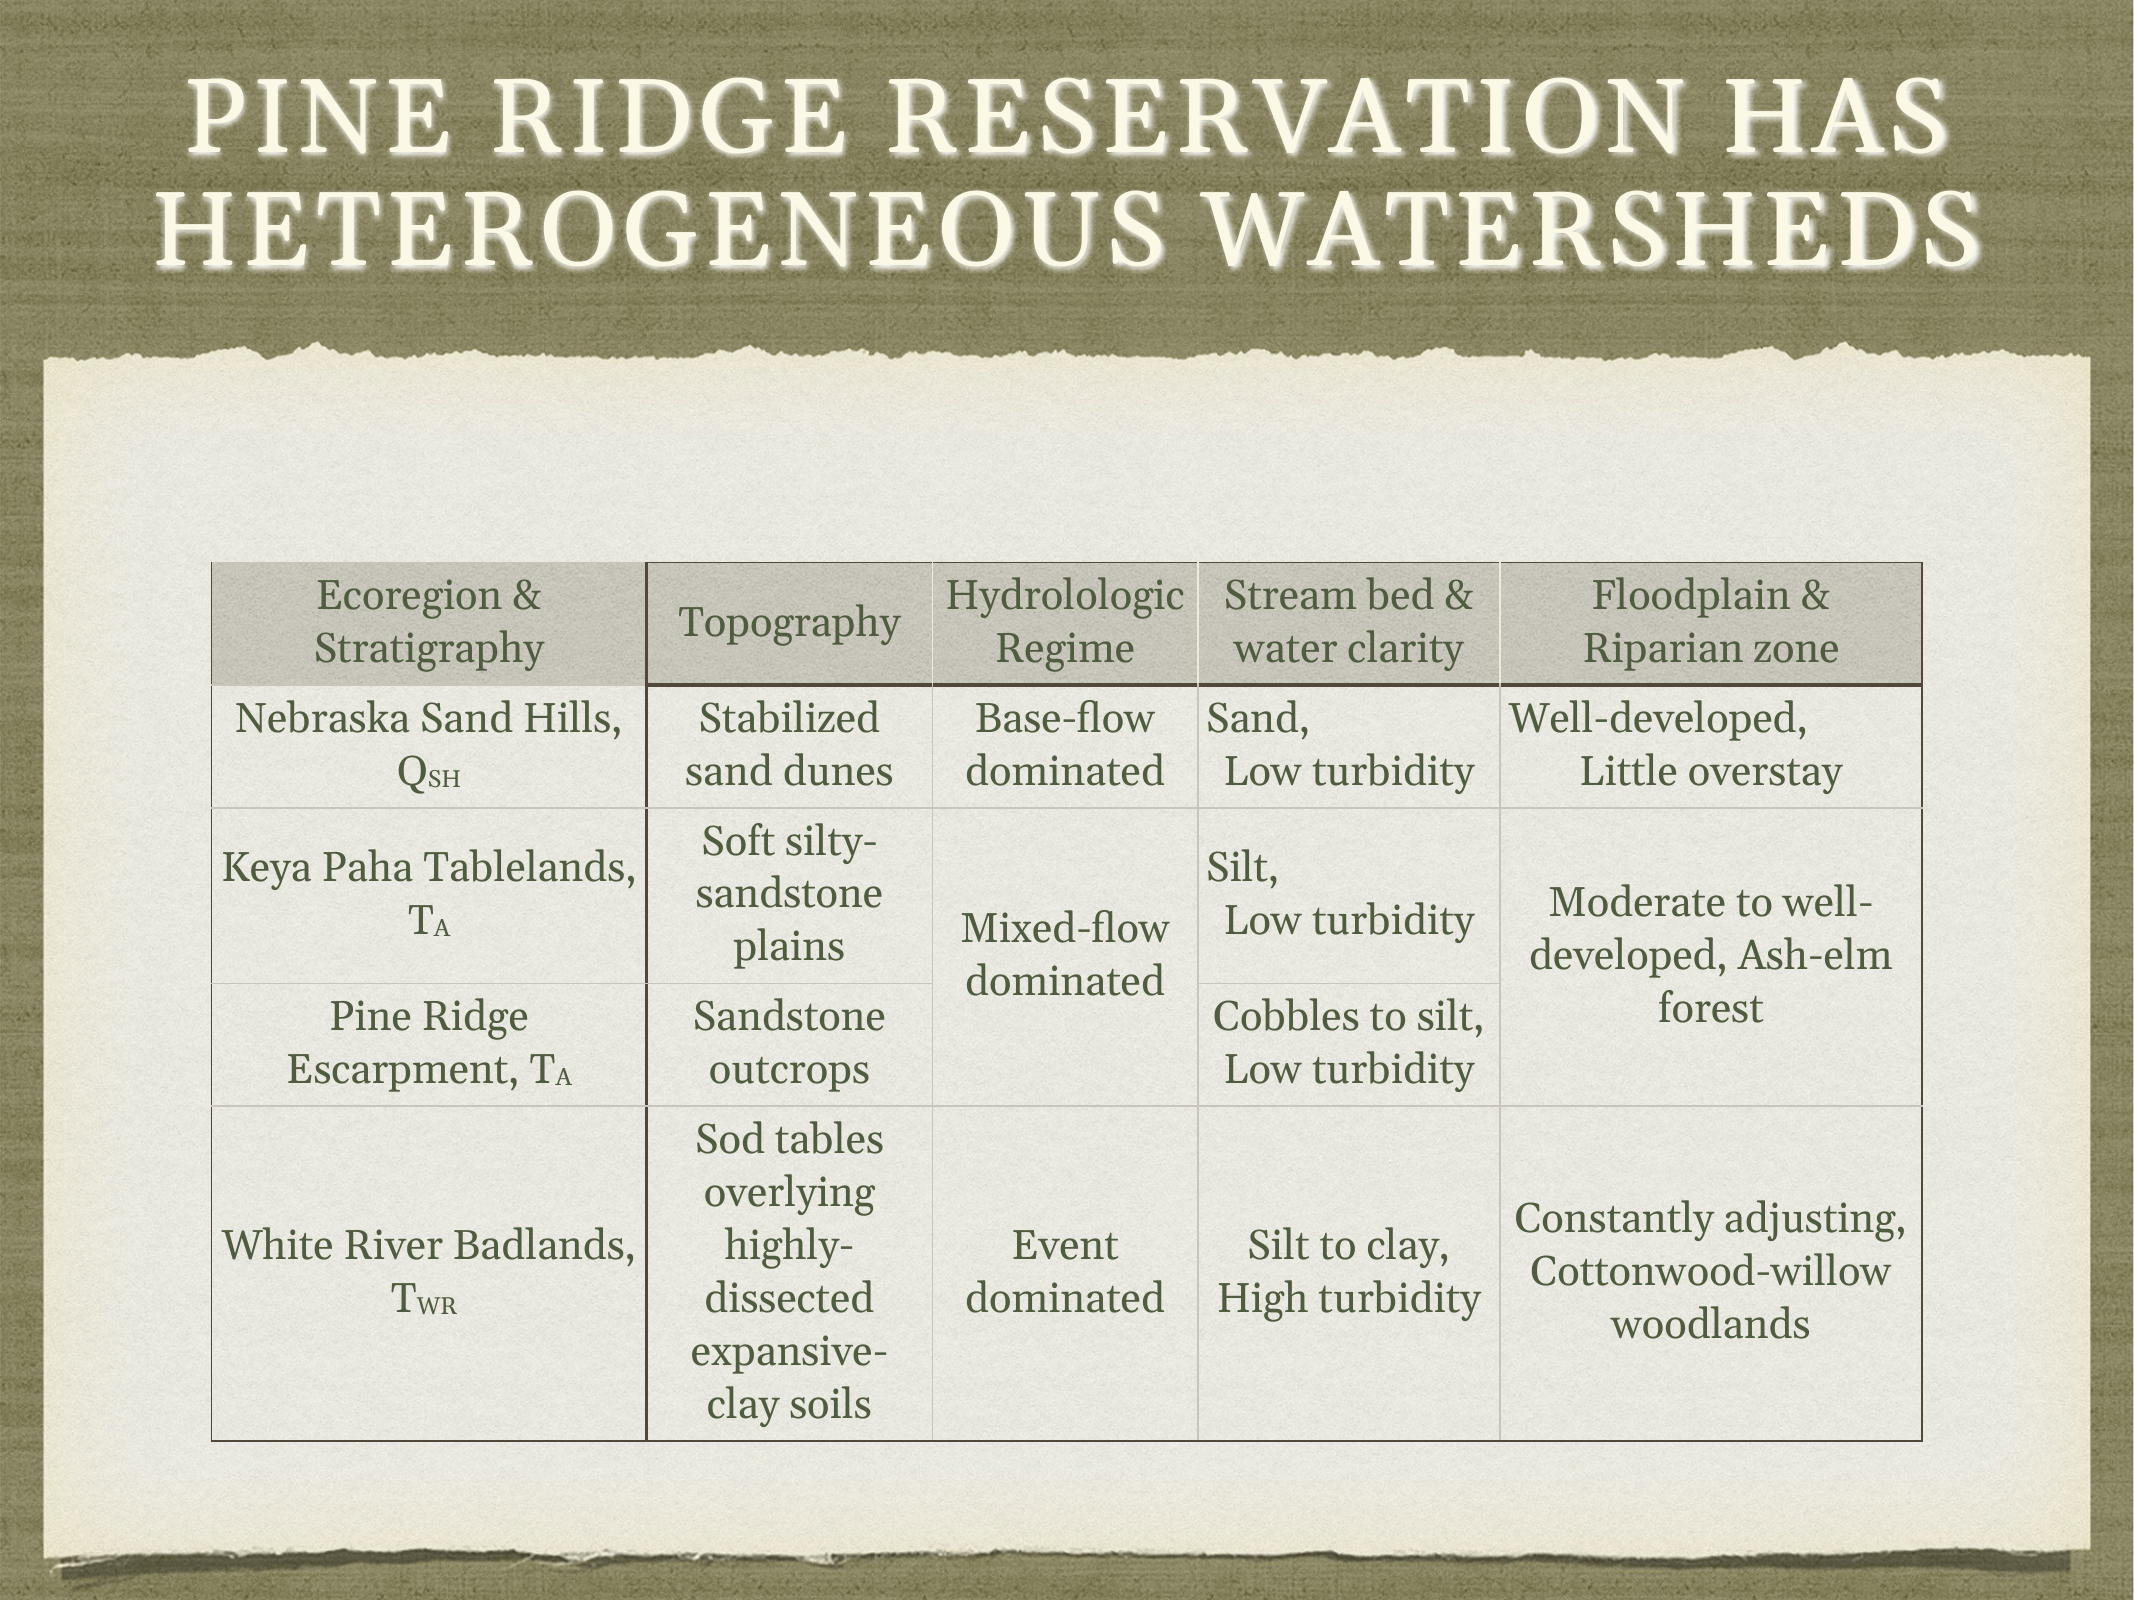

# Pine Ridge Reservation has
Heterogeneous Watersheds
| Ecoregion & Stratigraphy | Topography | Hydrolologic Regime | Stream bed & water clarity | Floodplain & Riparian zone |
| --- | --- | --- | --- | --- |
| Nebraska Sand Hills, QSH | Stabilized sand dunes | Base-flow dominated | Sand, Low turbidity | Well-developed, Little overstay |
| Keya Paha Tablelands, TA | Soft silty-sandstone plains | Mixed-flow dominated | Silt, Low turbidity | Moderate to well-developed, Ash-elm forest |
| Pine Ridge Escarpment, TA | Sandstone outcrops |  | Cobbles to silt, Low turbidity |  |
| White River Badlands, TWR | Sod tables overlying highly- dissected expansive-clay soils | Event dominated | Silt to clay, High turbidity | Constantly adjusting, Cottonwood-willow woodlands |